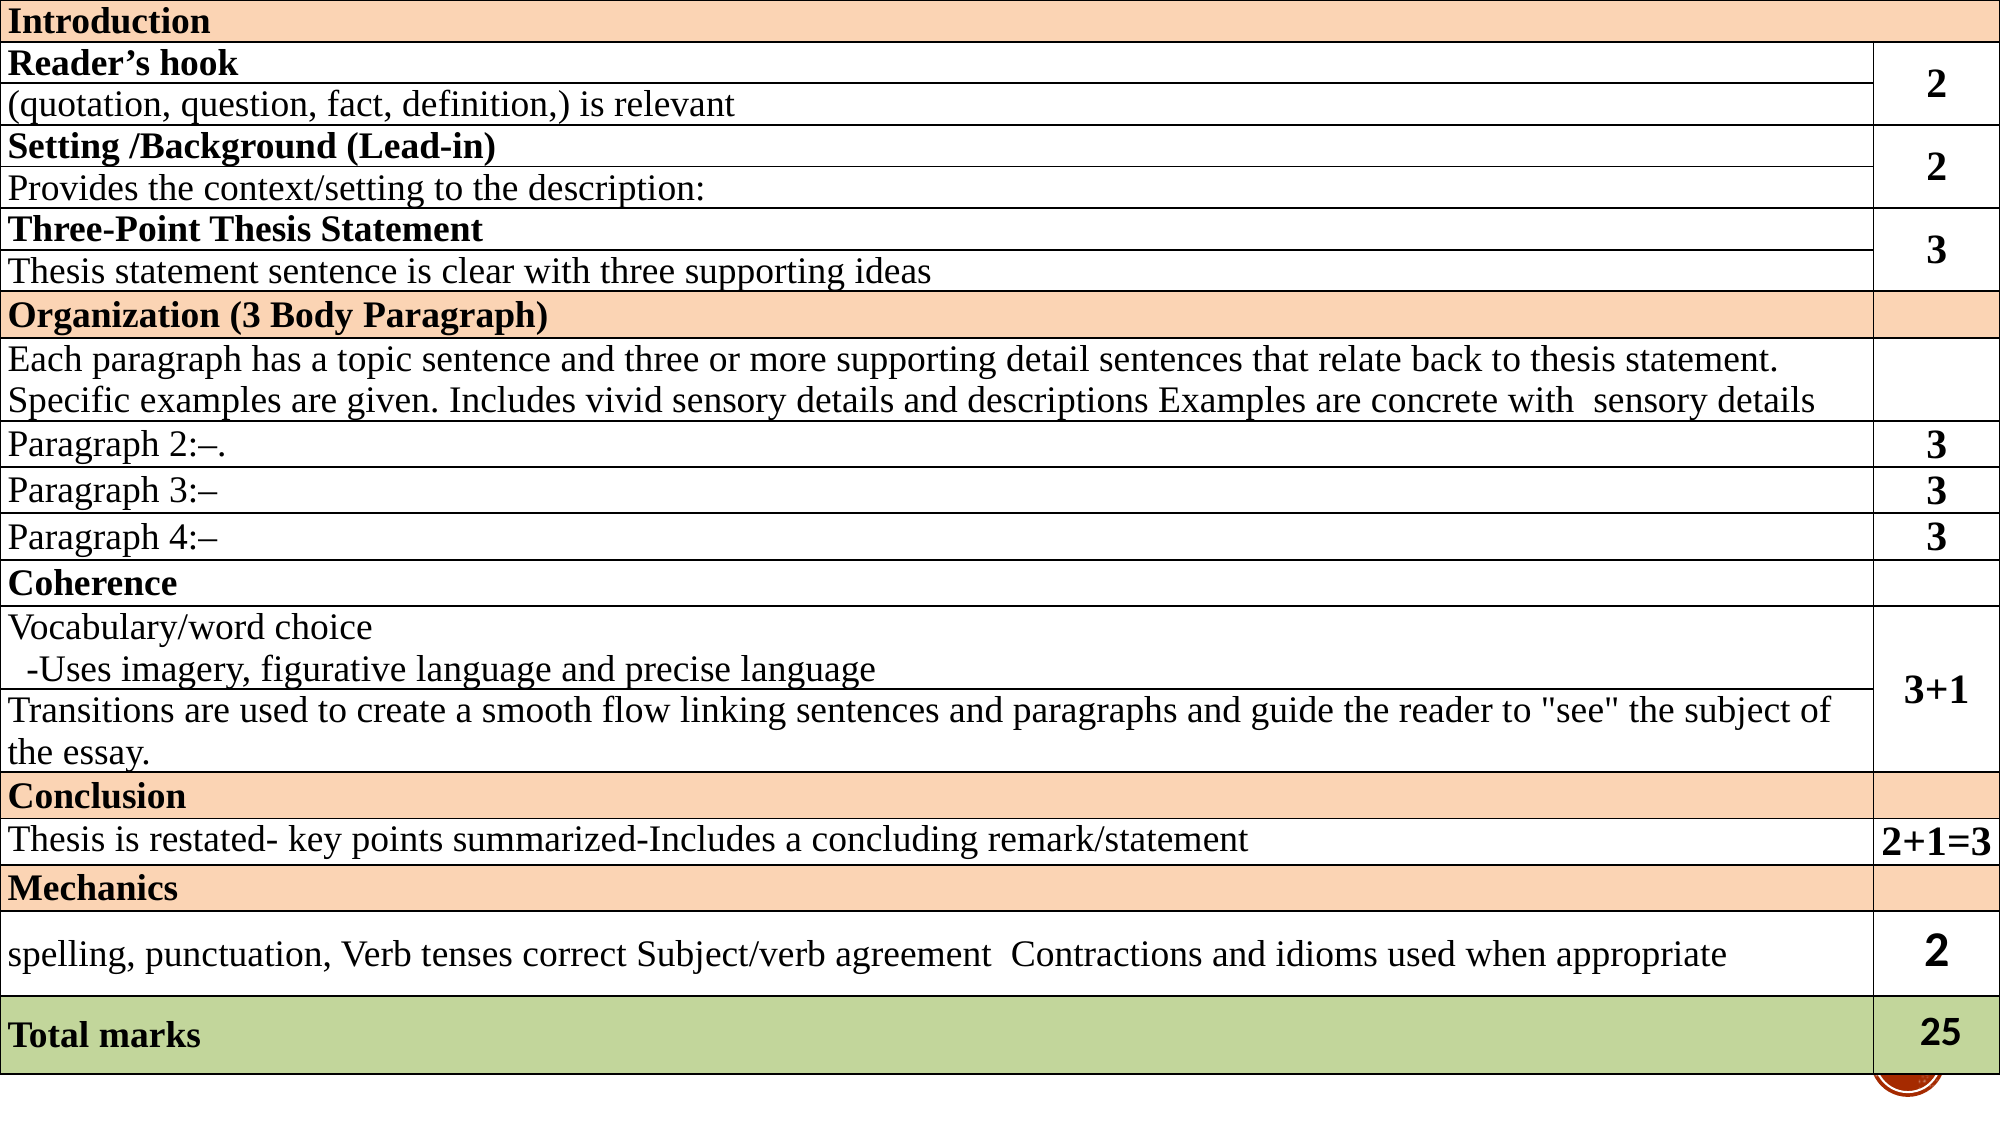

| Introduction |  |
| --- | --- |
| Reader’s hook | 2 |
| (quotation, question, fact, definition,) is relevant |  |
| Setting /Background (Lead-in) | 2 |
| Provides the context/setting to the description: |  |
| Three-Point Thesis Statement | 3 |
| Thesis statement sentence is clear with three supporting ideas |  |
| Organization (3 Body Paragraph) |  |
| Each paragraph has a topic sentence and three or more supporting detail sentences that relate back to thesis statement. Specific examples are given. Includes vivid sensory details and descriptions Examples are concrete with sensory details |  |
| Paragraph 2:–. | 3 |
| Paragraph 3:– | 3 |
| Paragraph 4:– | 3 |
| Coherence |  |
| Vocabulary/word choice -Uses imagery, figurative language and precise language | 3+1 |
| Transitions are used to create a smooth flow linking sentences and paragraphs and guide the reader to "see" the subject of the essay. |  |
| Conclusion |  |
| Thesis is restated- key points summarized-Includes a concluding remark/statement | 2+1=3 |
| Mechanics |  |
| spelling, punctuation, Verb tenses correct Subject/verb agreement Contractions and idioms used when appropriate | 2 |
| Total marks | 25 |